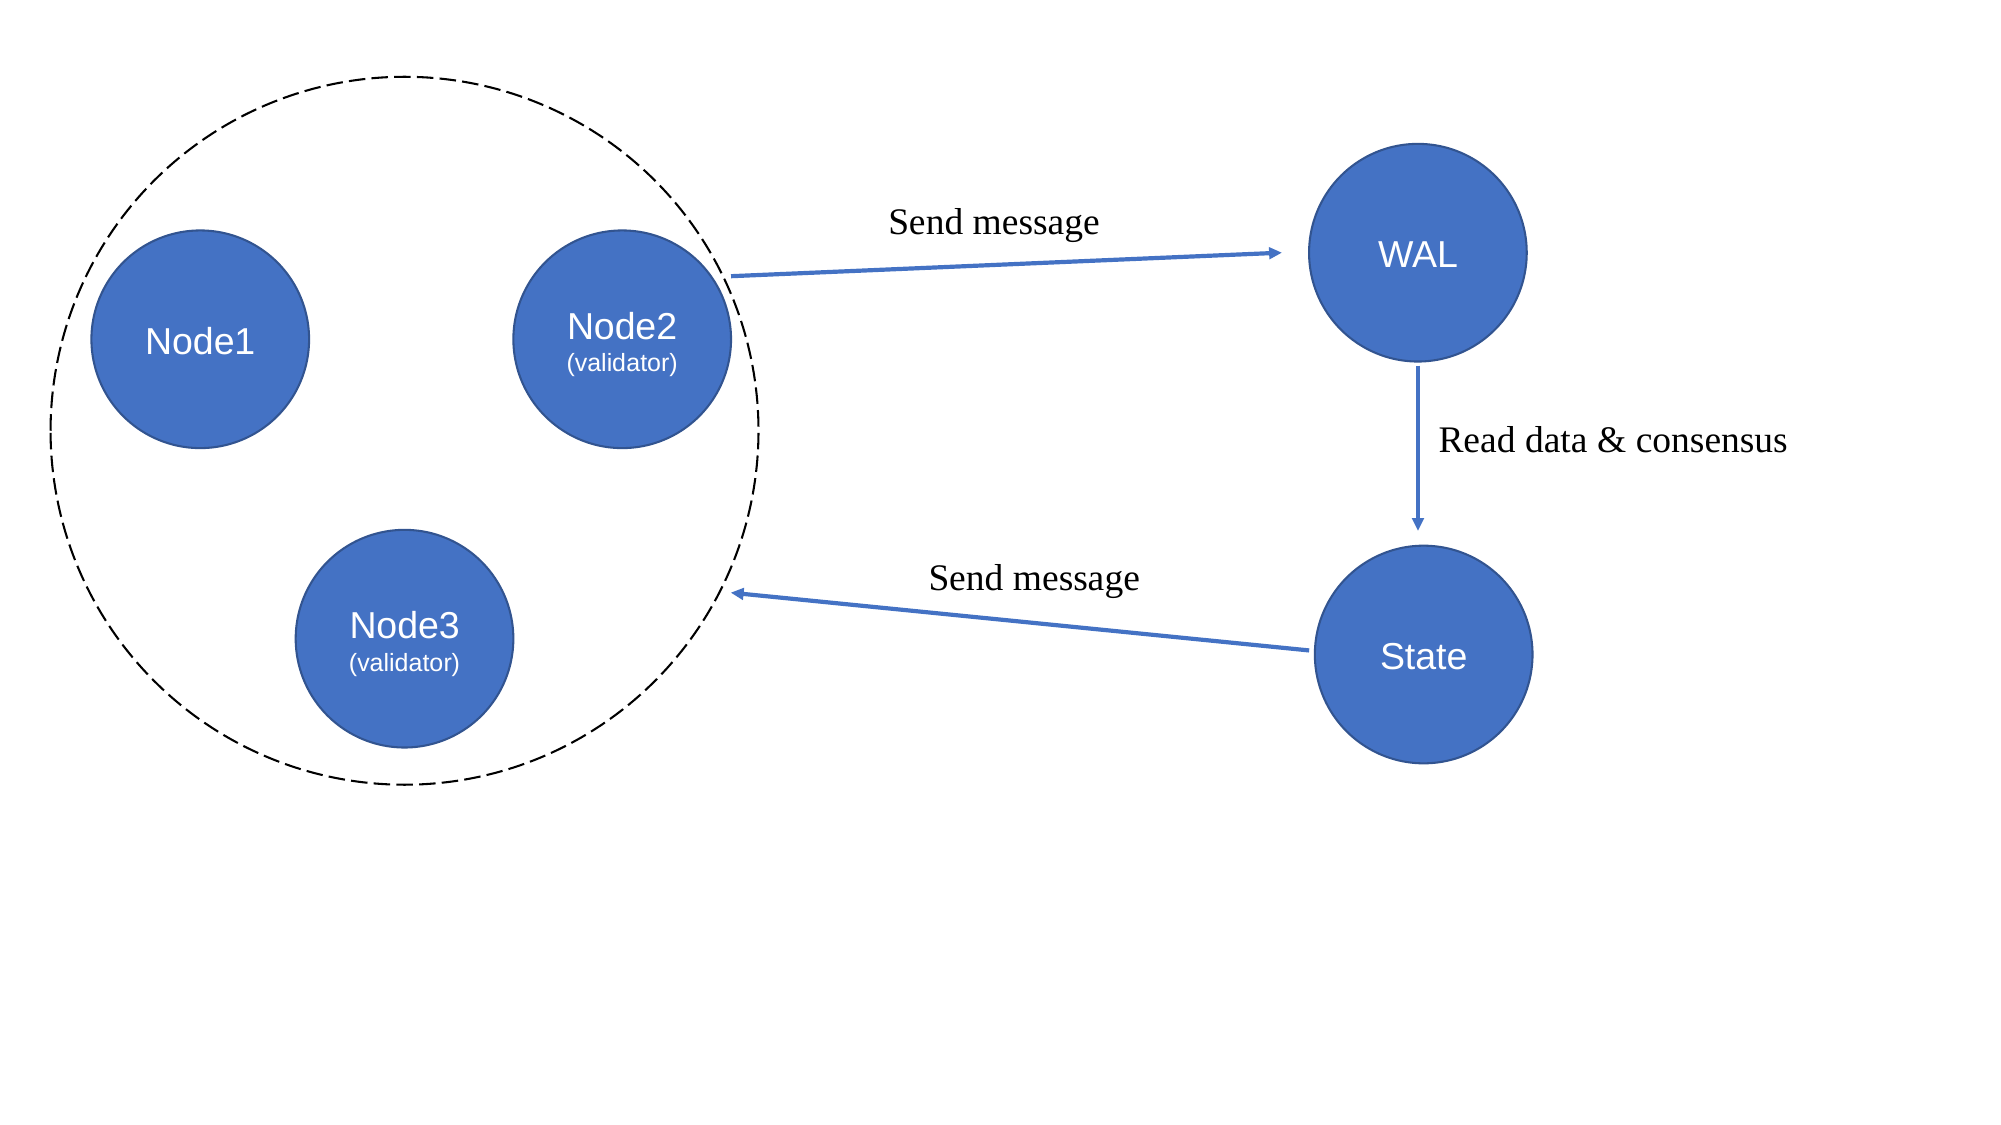

WAL
Send message
Node1
Node2
(validator)
Read data & consensus
Node3
(validator)
Send message
State